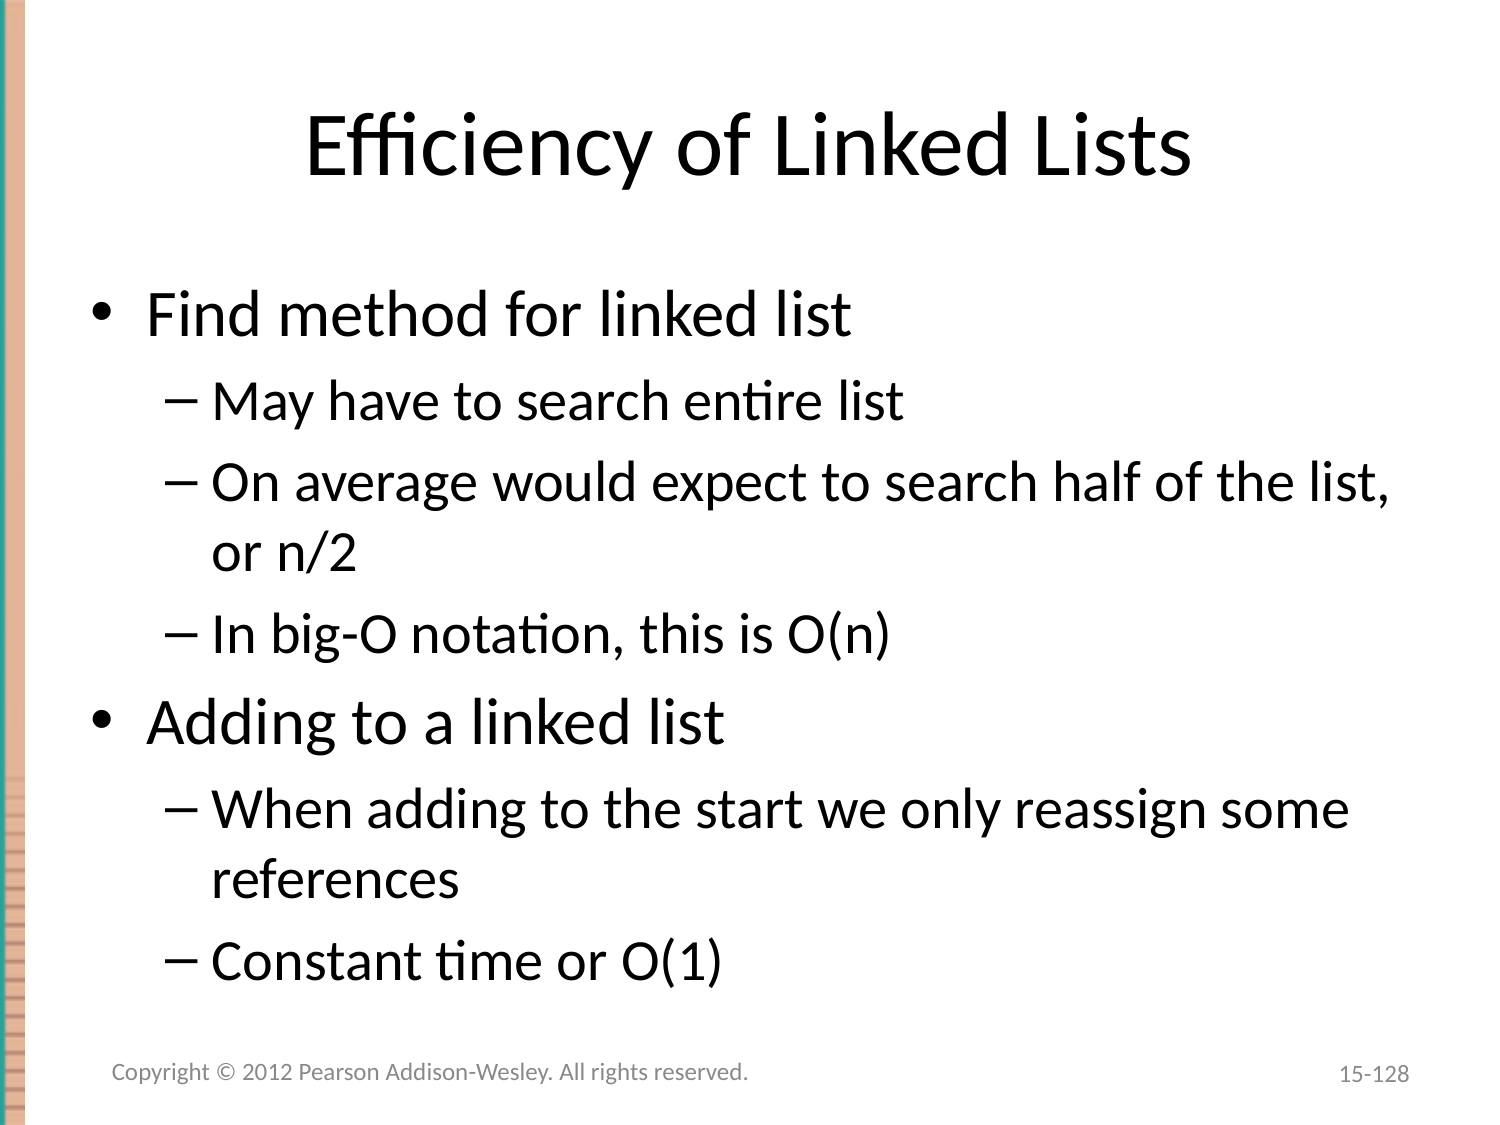

# Efficiency of Linked Lists
Find method for linked list
May have to search entire list
On average would expect to search half of the list, or n/2
In big-O notation, this is O(n)
Adding to a linked list
When adding to the start we only reassign some references
Constant time or O(1)
Copyright © 2012 Pearson Addison-Wesley. All rights reserved.
15-128